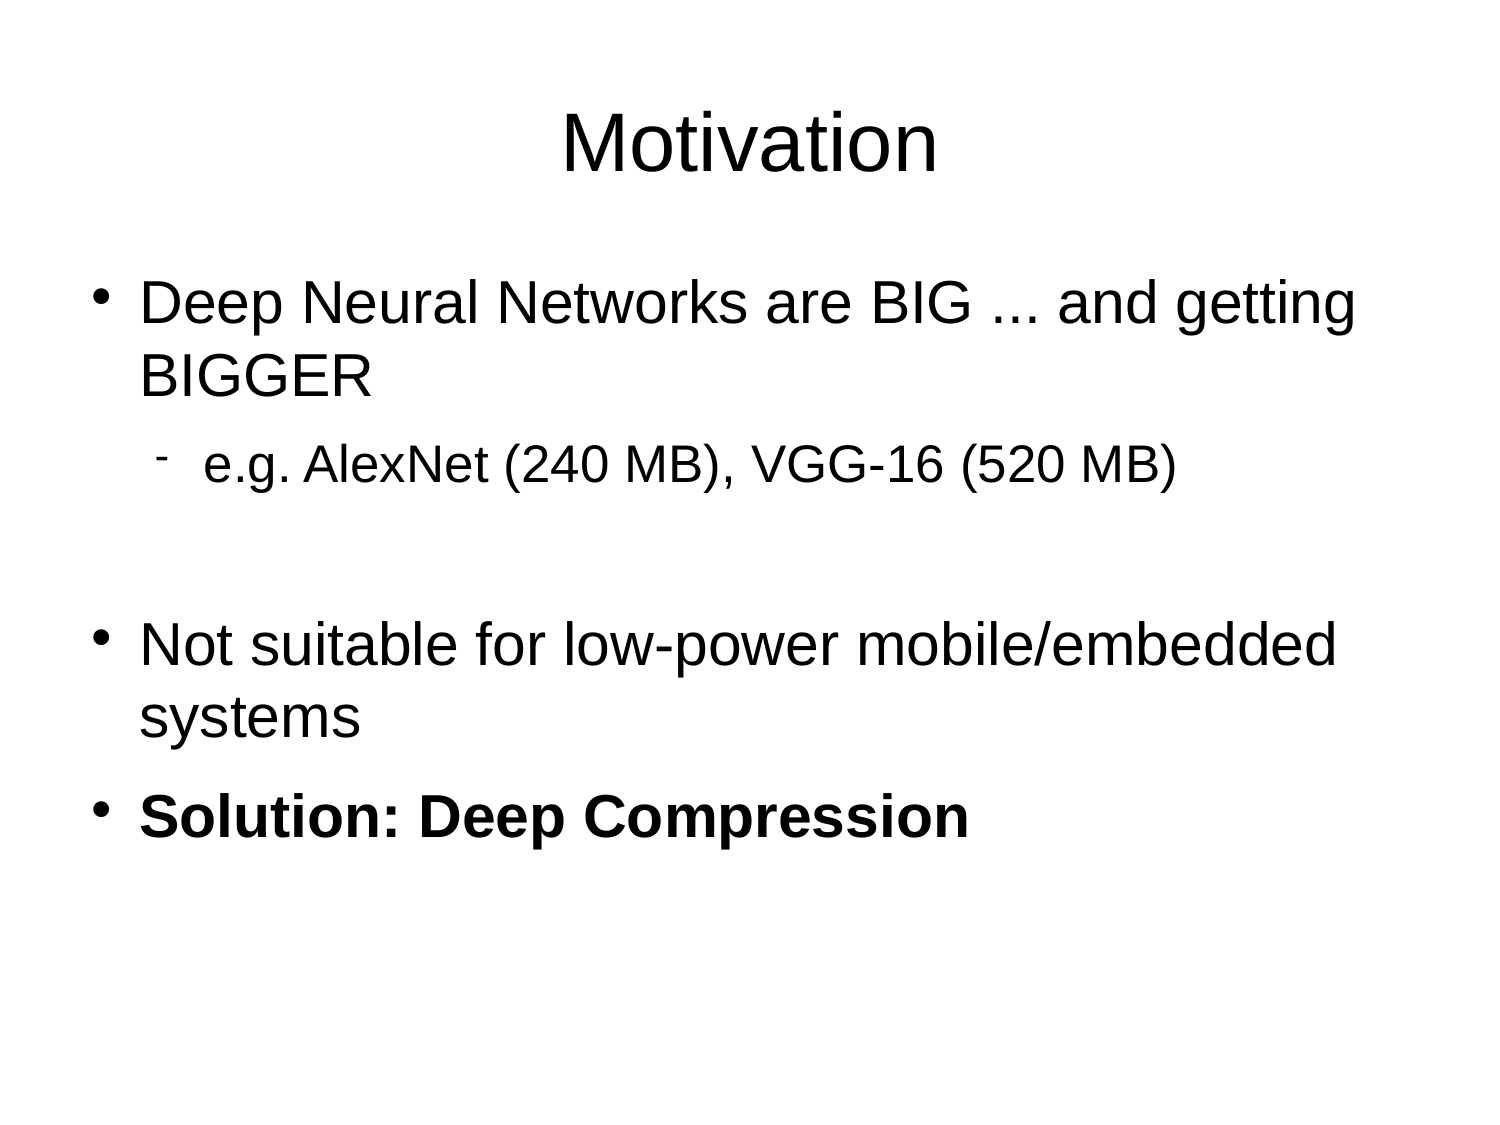

Motivation
Deep Neural Networks are BIG ... and getting BIGGER
e.g. AlexNet (240 MB), VGG-16 (520 MB)

Not suitable for low-power mobile/embedded systems
Solution: Deep Compression